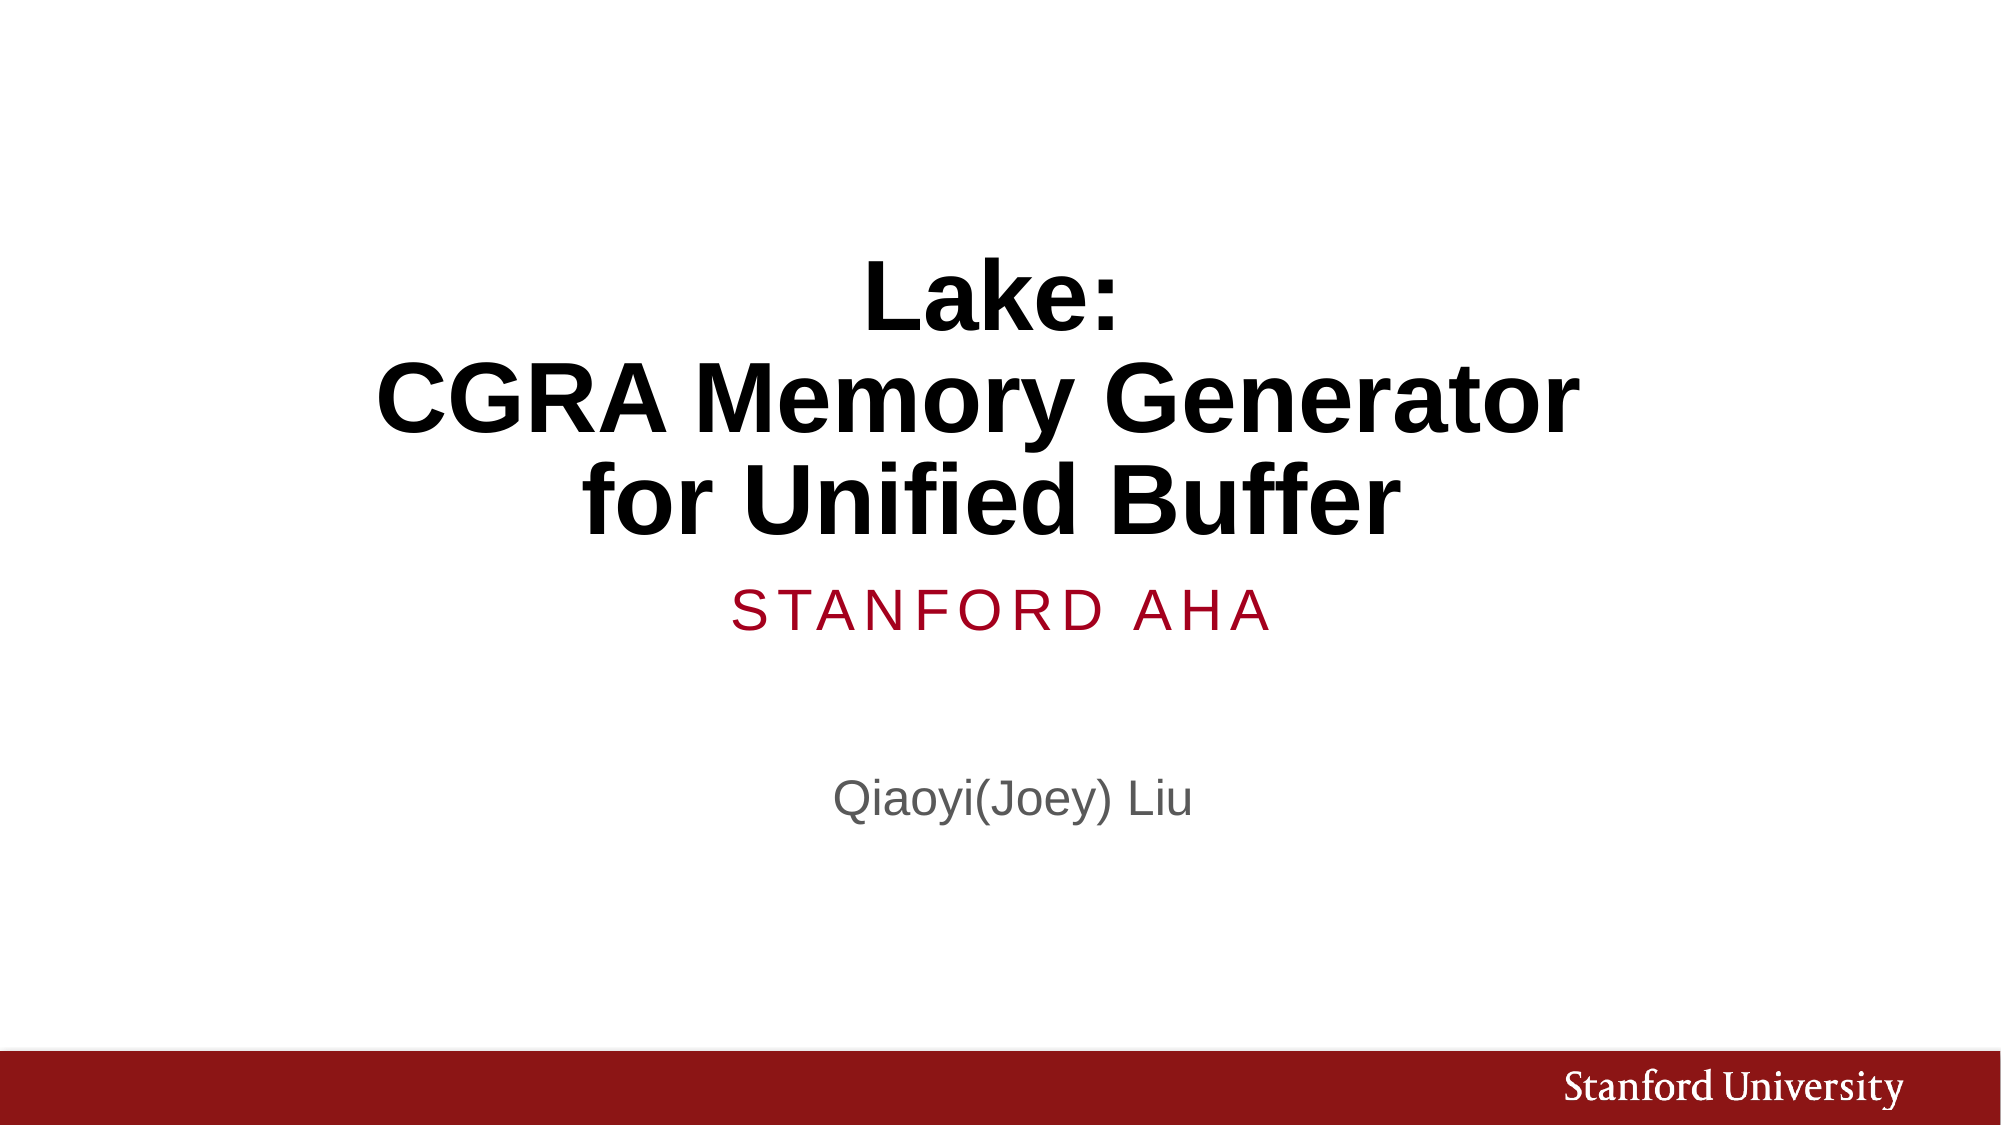

# Lake: CGRA Memory Generator for Unified Buffer
Stanford AHA
Qiaoyi(Joey) Liu